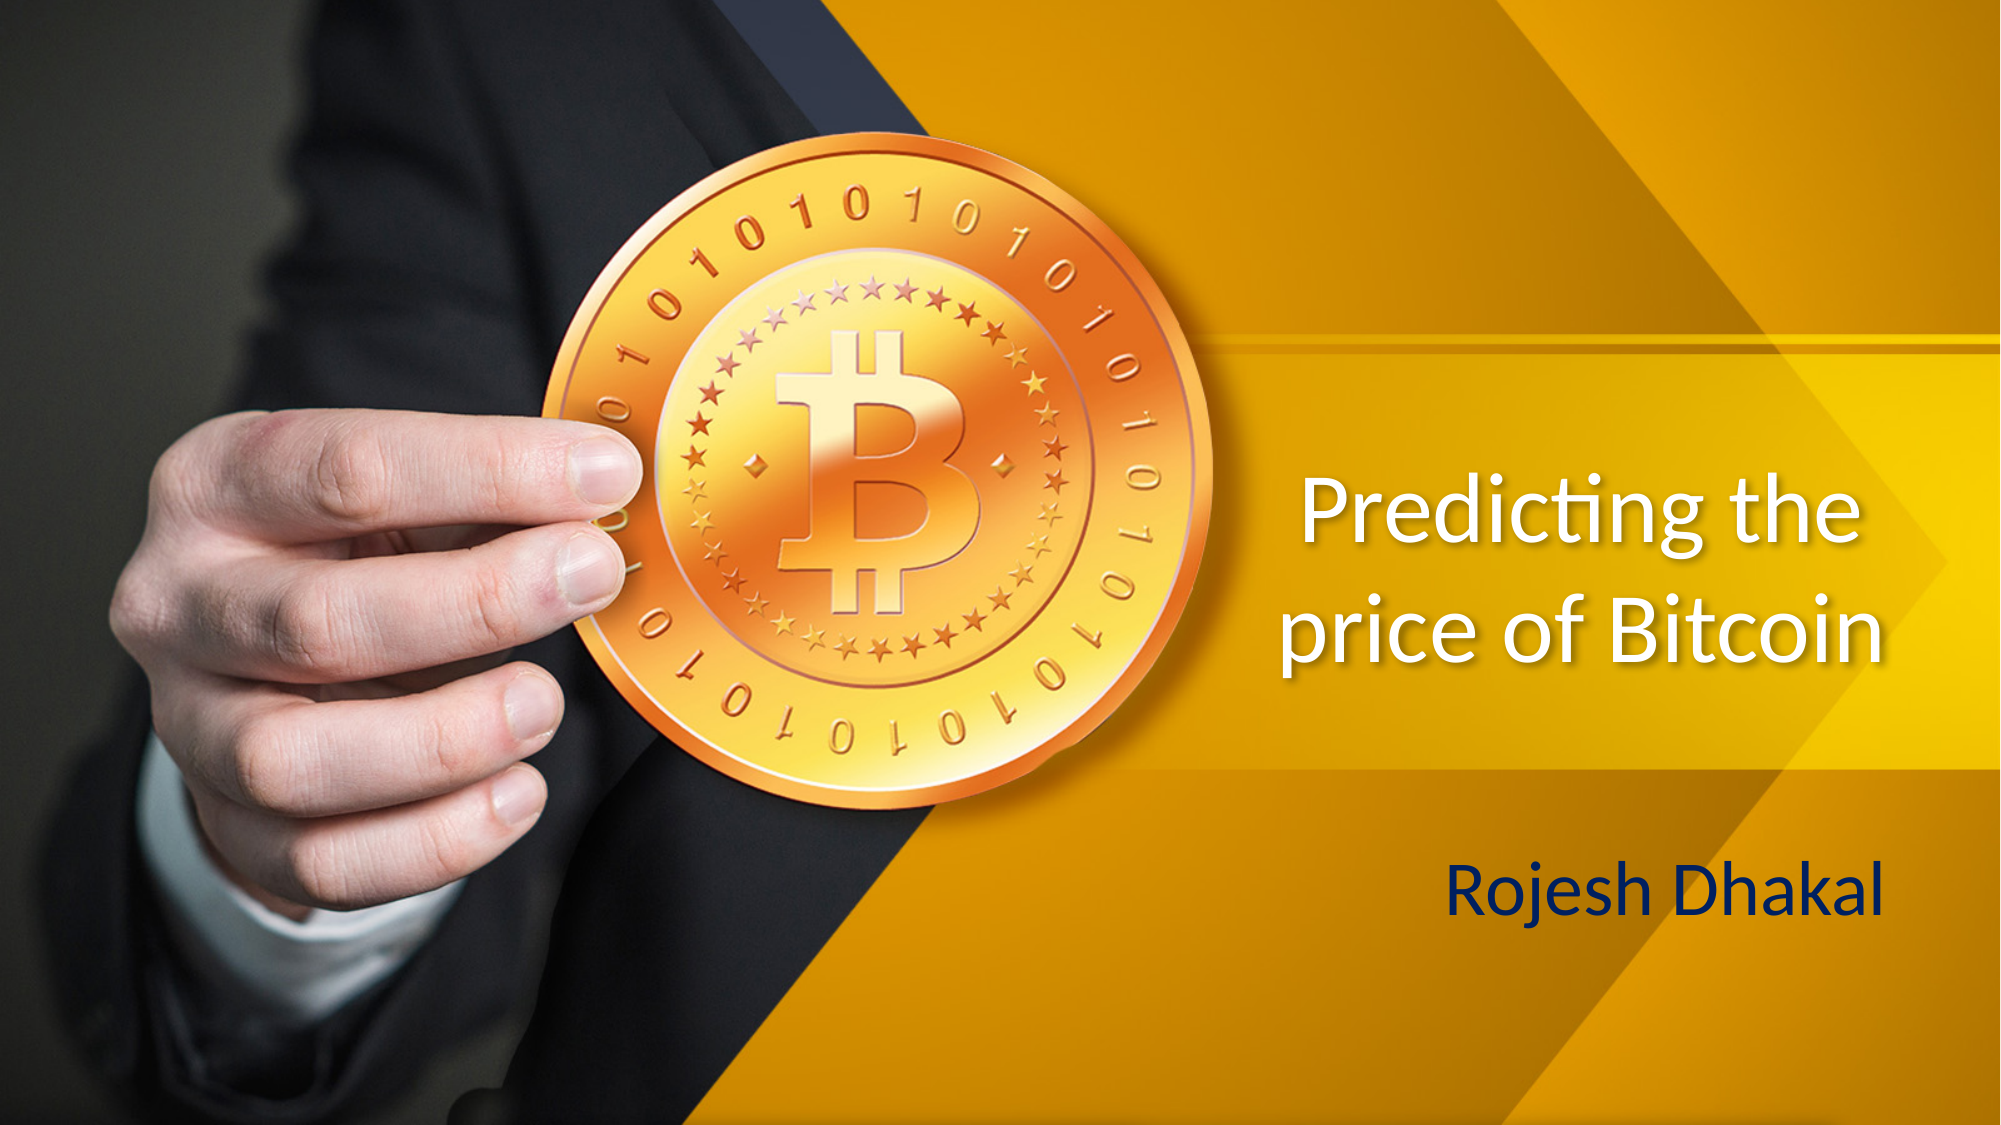

# Predicting the price of Bitcoin
Rojesh Dhakal